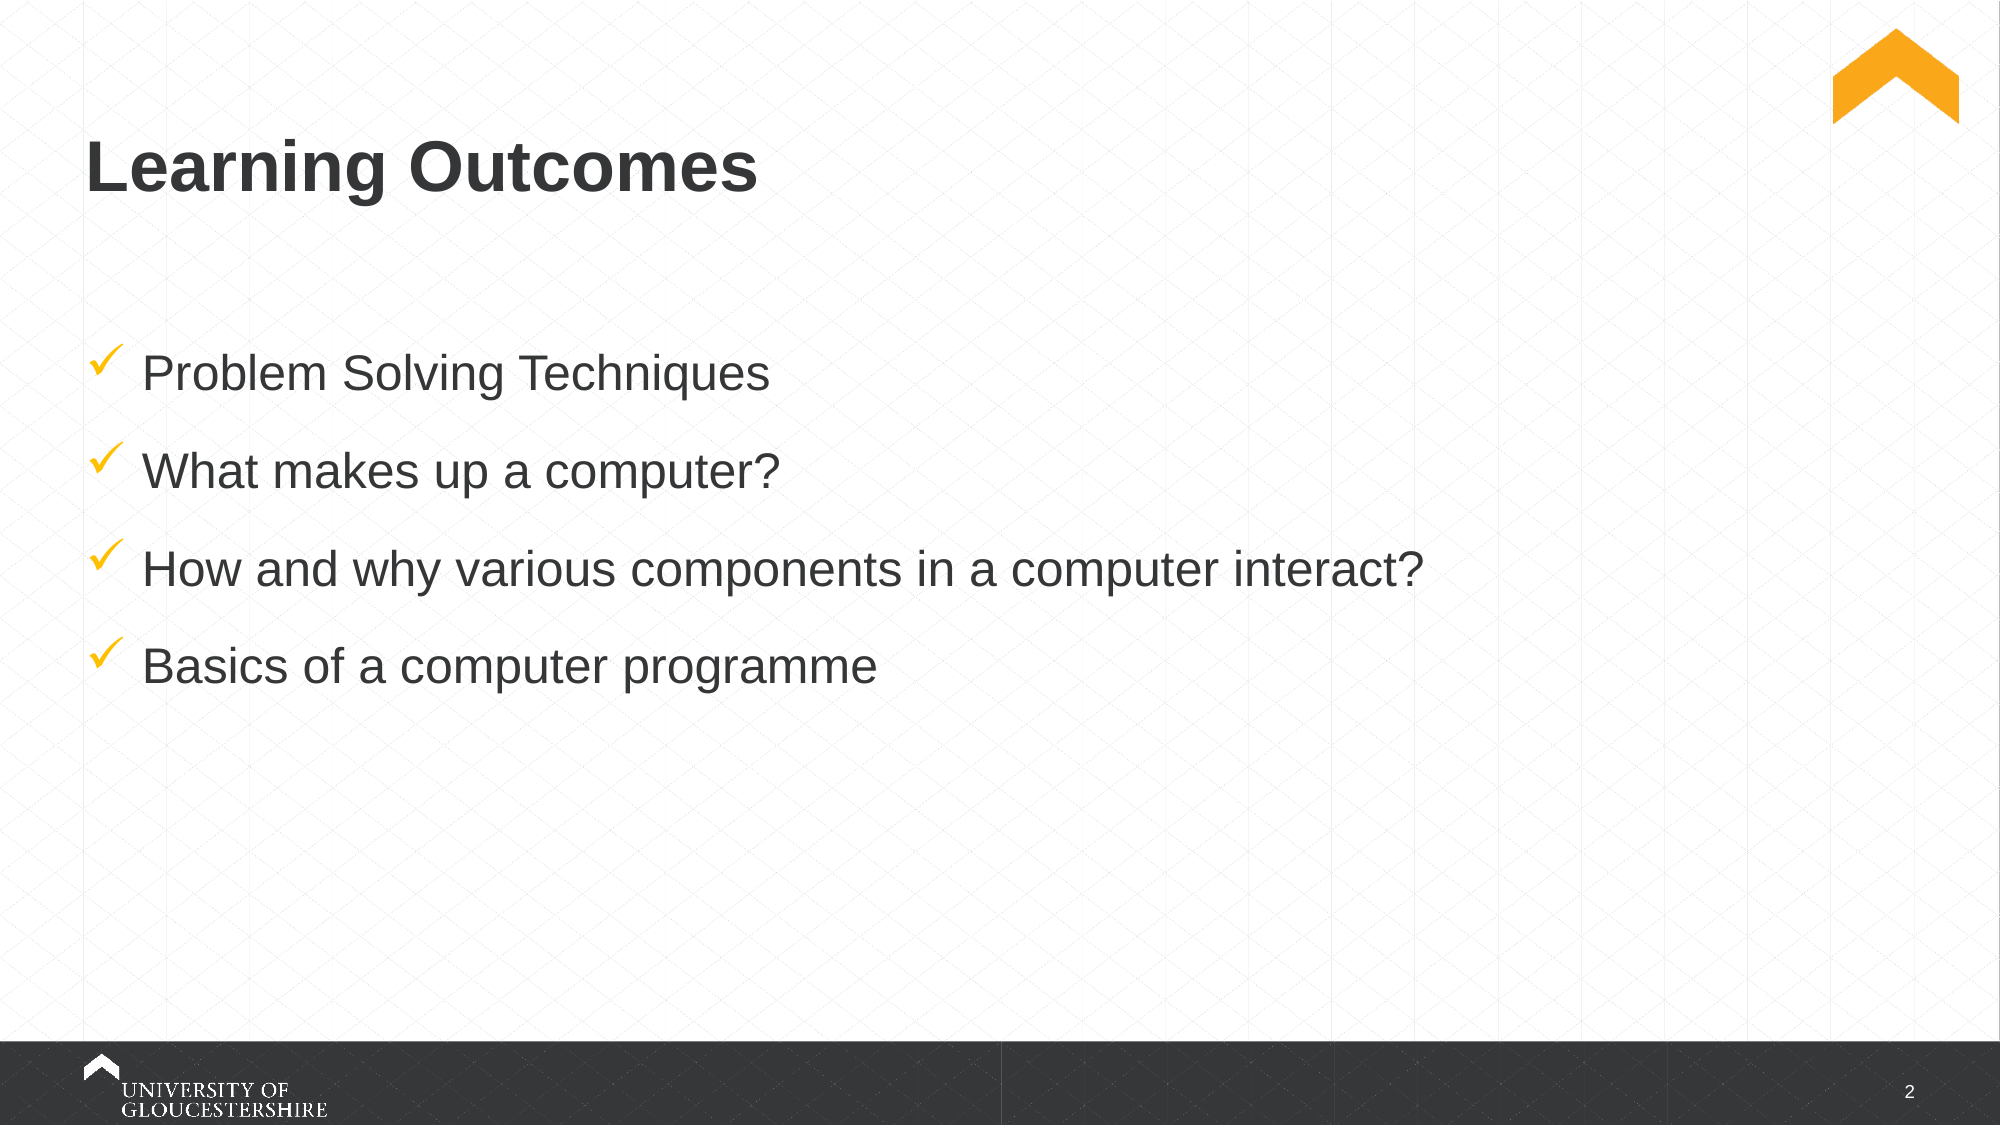

# Learning Outcomes
Problem Solving Techniques
What makes up a computer?
How and why various components in a computer interact?
Basics of a computer programme